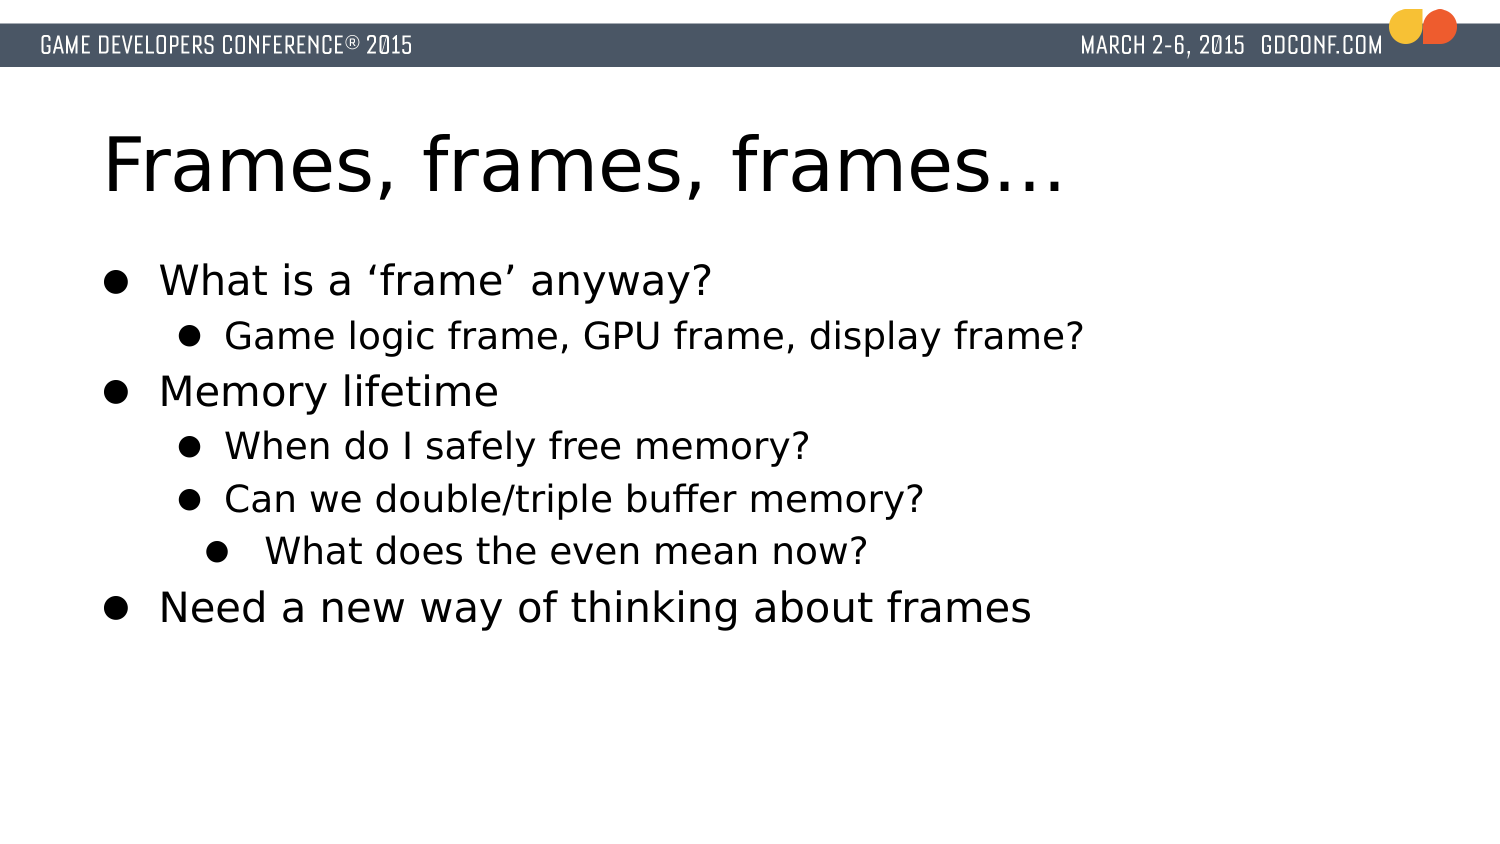

# Frames, frames, frames…
What is a ‘frame’ anyway?
Game logic frame, GPU frame, display frame?
Memory lifetime
When do I safely free memory?
Can we double/triple buffer memory?
 What does the even mean now?
Need a new way of thinking about frames